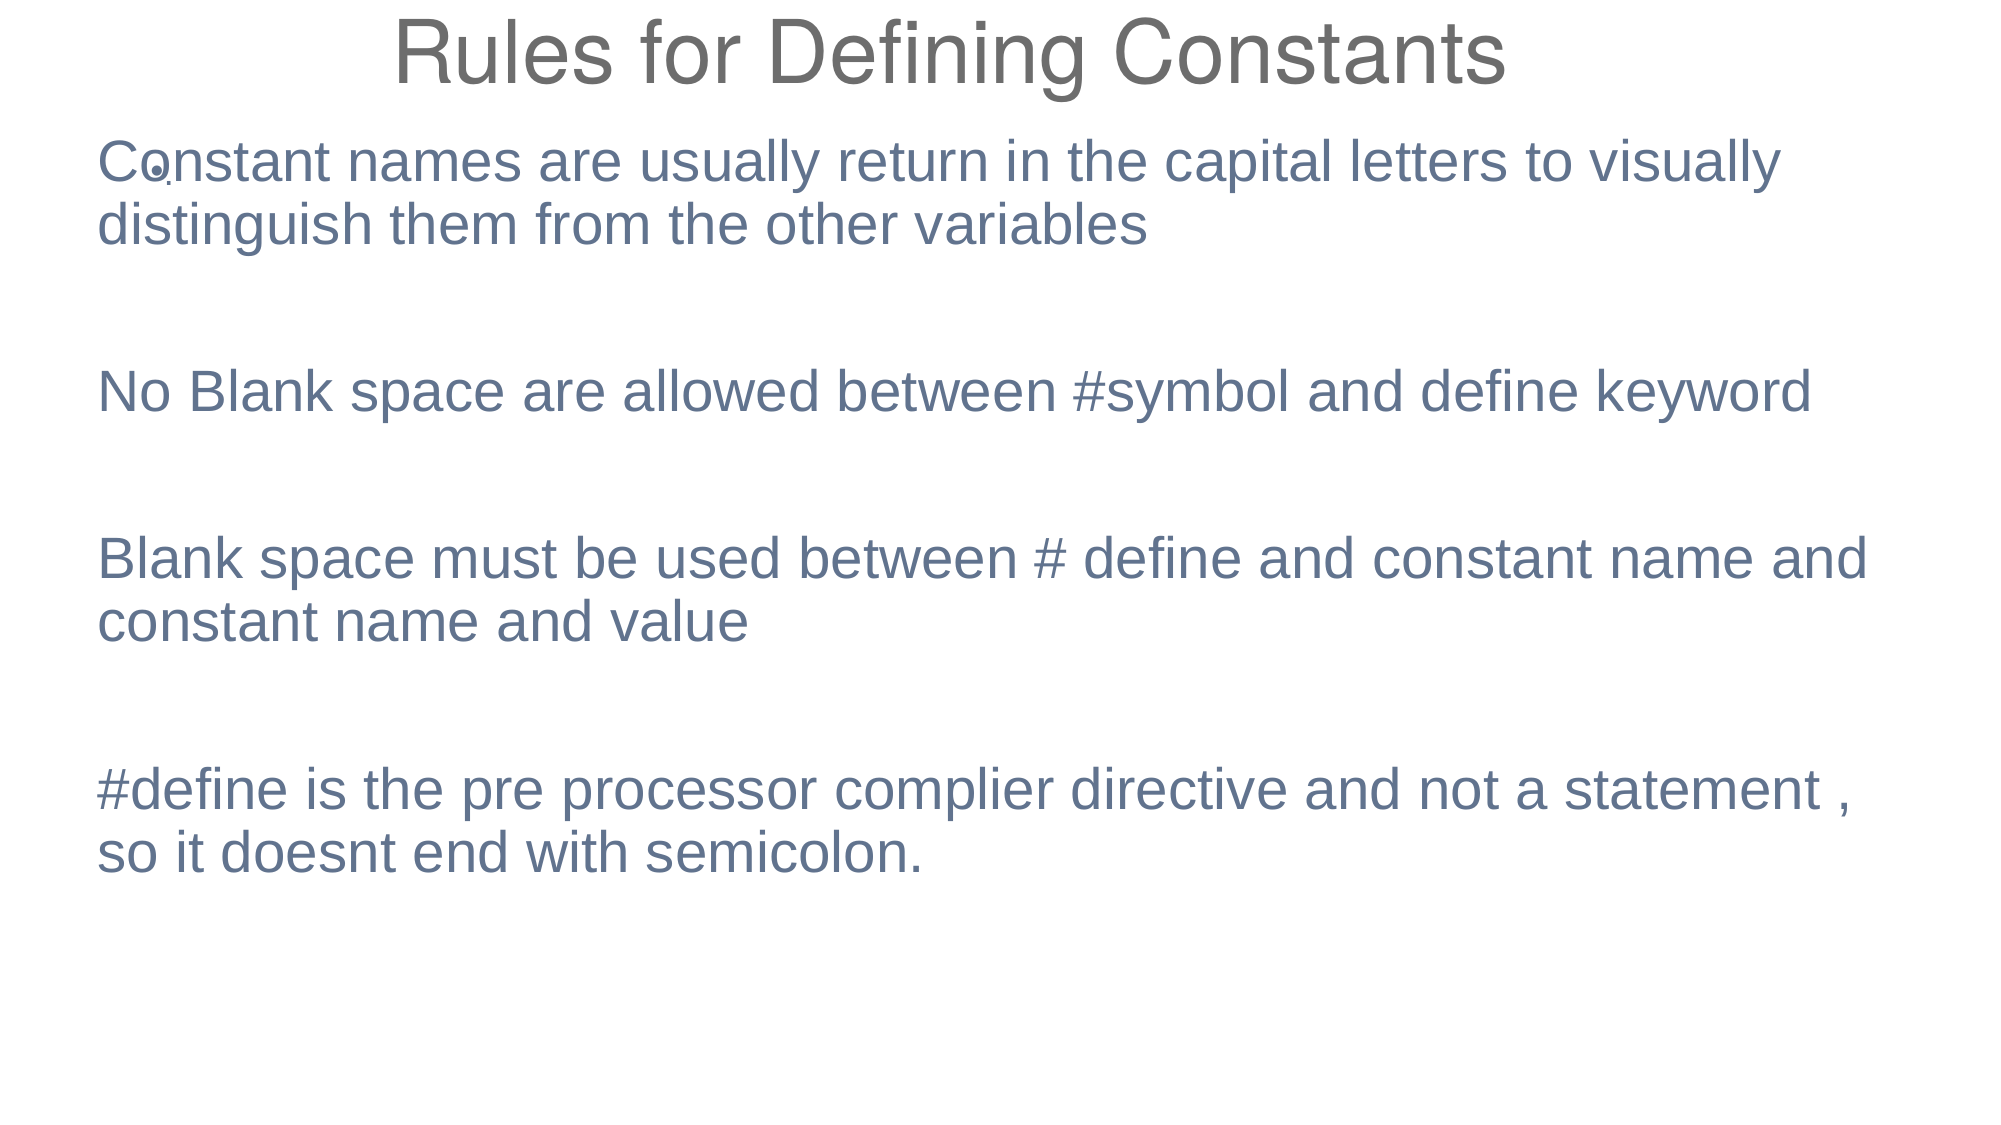

# Rules for Defining Constants
Constant names are usually return in the capital letters to visually distinguish them from the other variables

No Blank space are allowed between #symbol and define keyword

Blank space must be used between # define and constant name and constant name and value

#define is the pre processor complier directive and not a statement , so it doesnt end with semicolon.

.